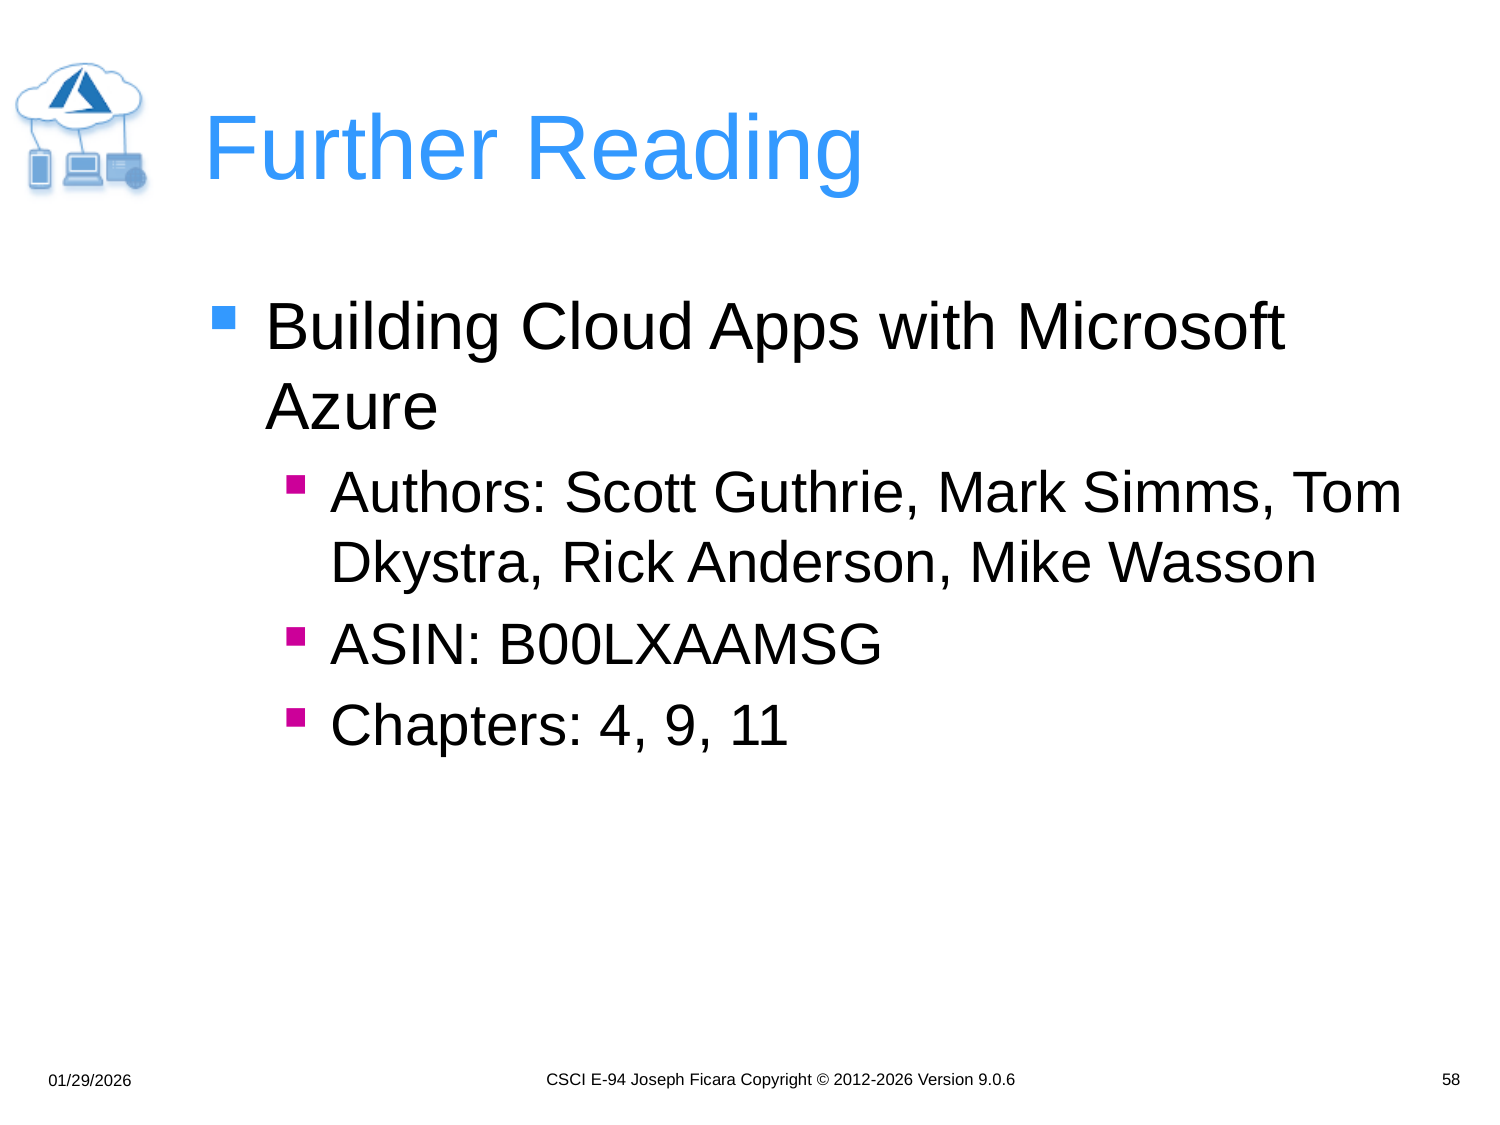

# Further Reading
Building Cloud Apps with Microsoft Azure
Authors: Scott Guthrie, Mark Simms, Tom Dkystra, Rick Anderson, Mike Wasson
ASIN: B00LXAAMSG
Chapters: 4, 9, 11
CSCI E-94 Joseph Ficara Copyright © 2012-2026 Version 9.0.6
58
01/29/2026